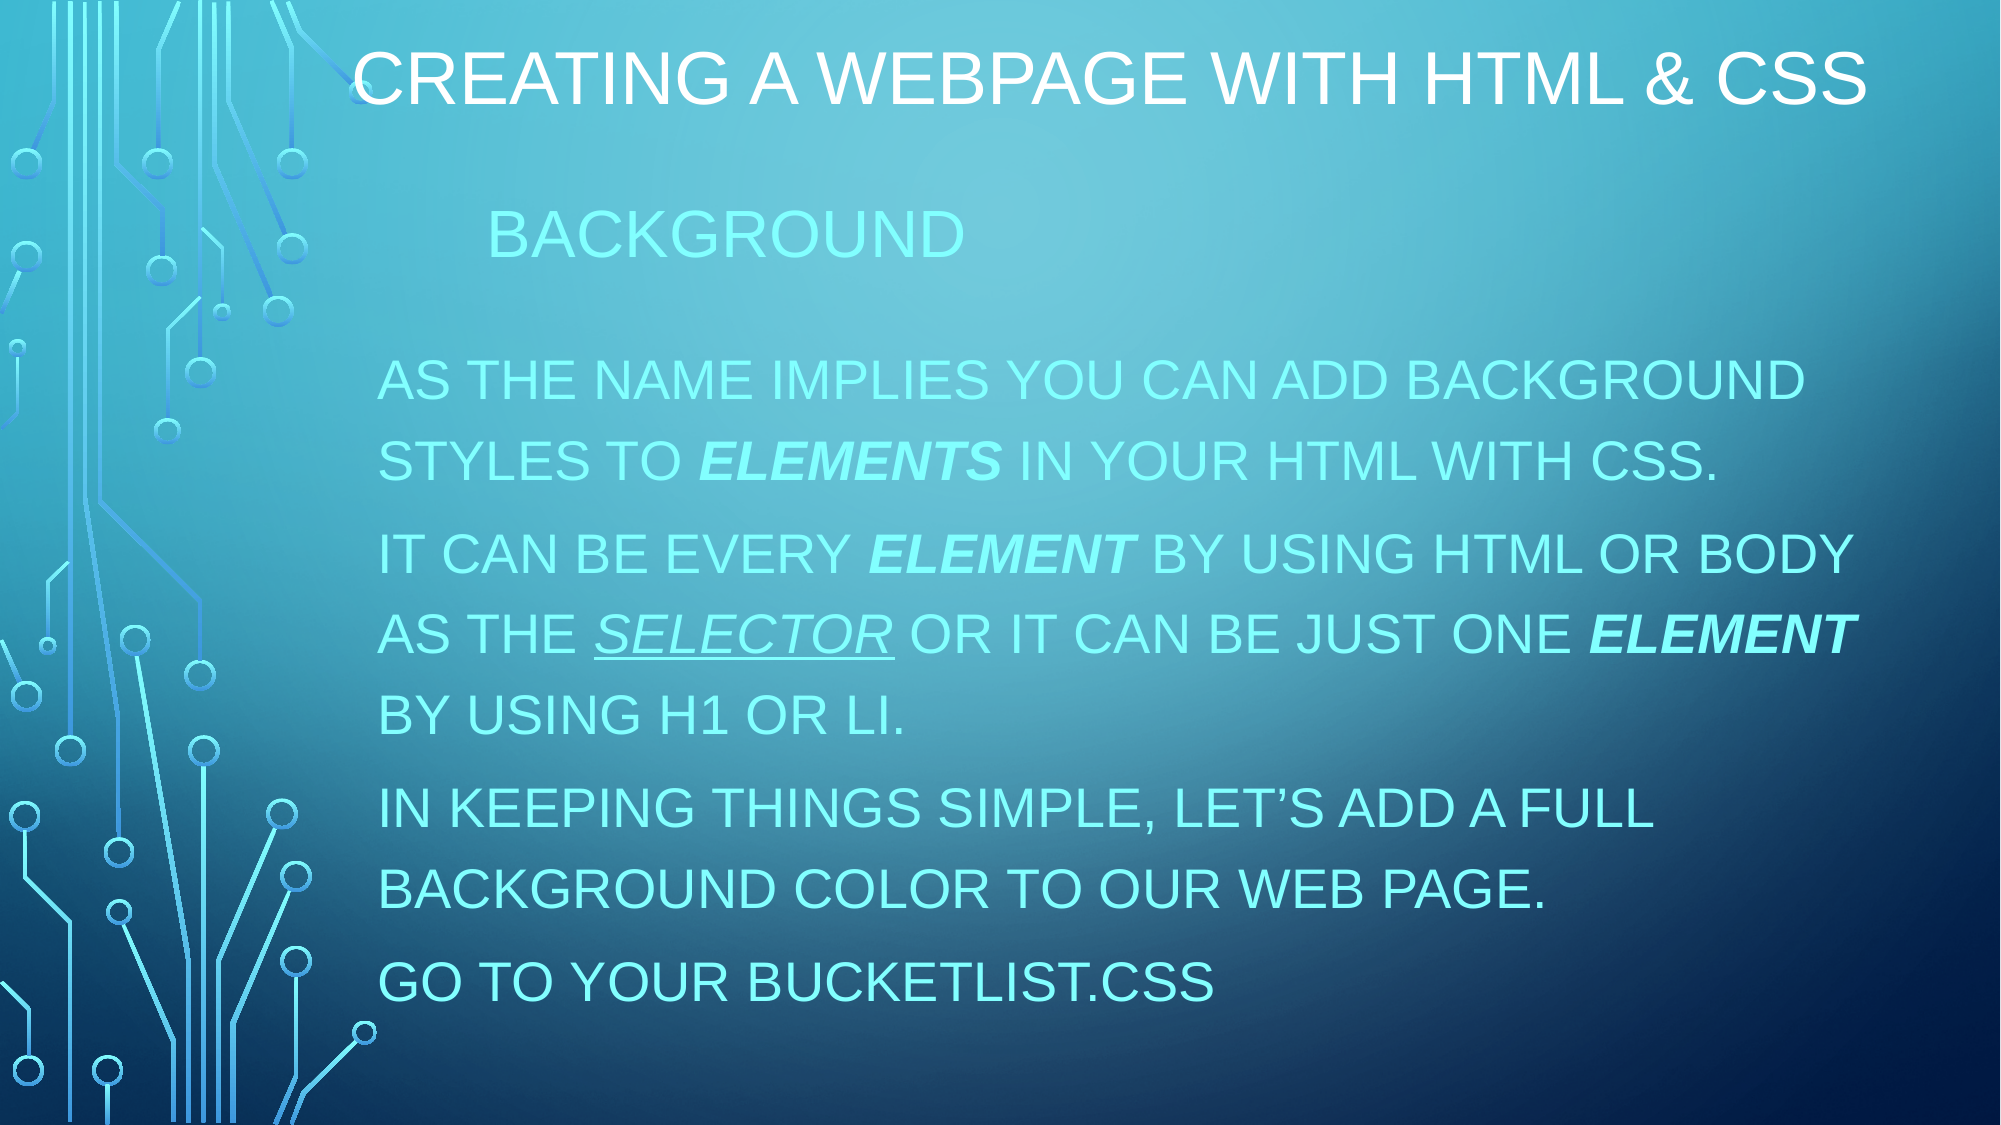

CREATING A WEBPAGE WITH html & CSS
			Background
As the name implies you can add background styles to elements in your HTML with CSS.
It can be every element by using html or body as the selector or it can be just one element by using h1 or li.
In keeping things simple, let’s add a full background color to our web page.
Go to your bucketList.css